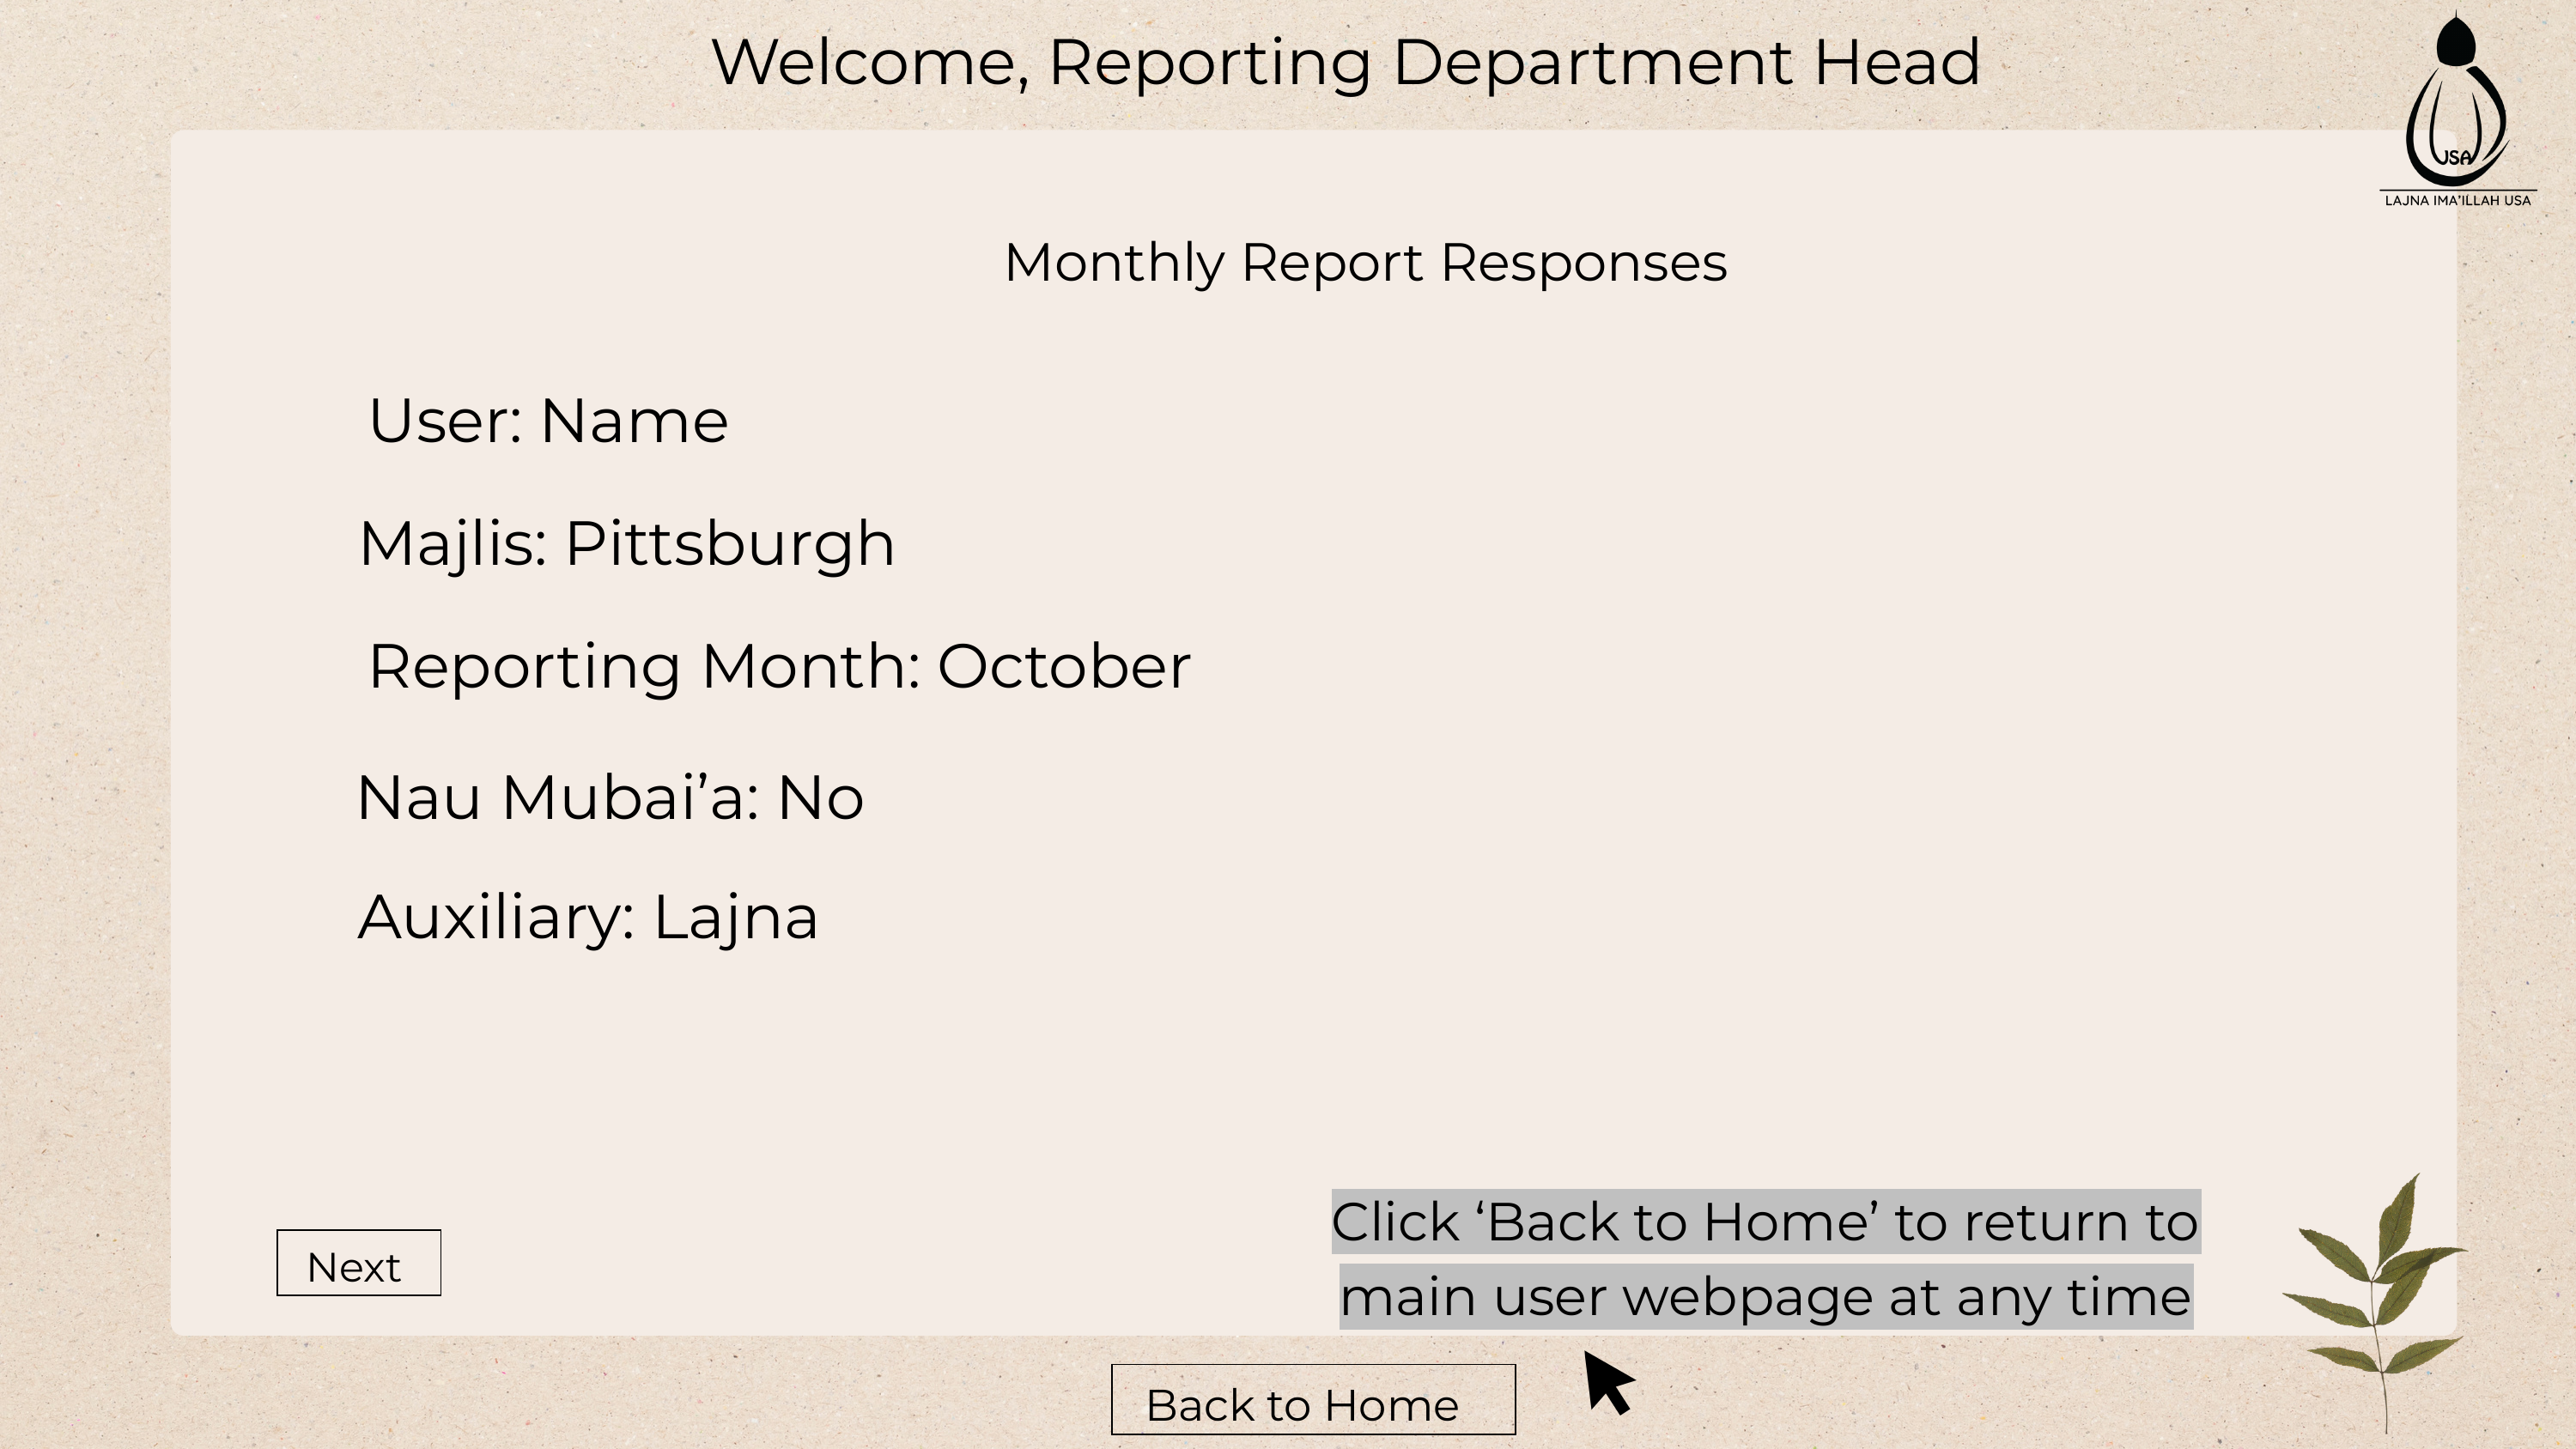

Welcome, Reporting Department Head

Monthly Report Responses
User: Name
Majlis: Pittsburgh
Reporting Month: October
Nau Mubai’a: No
Auxiliary: Lajna

Click ‘Back to Home’ to return to main user webpage at any time

Next

Back to Home